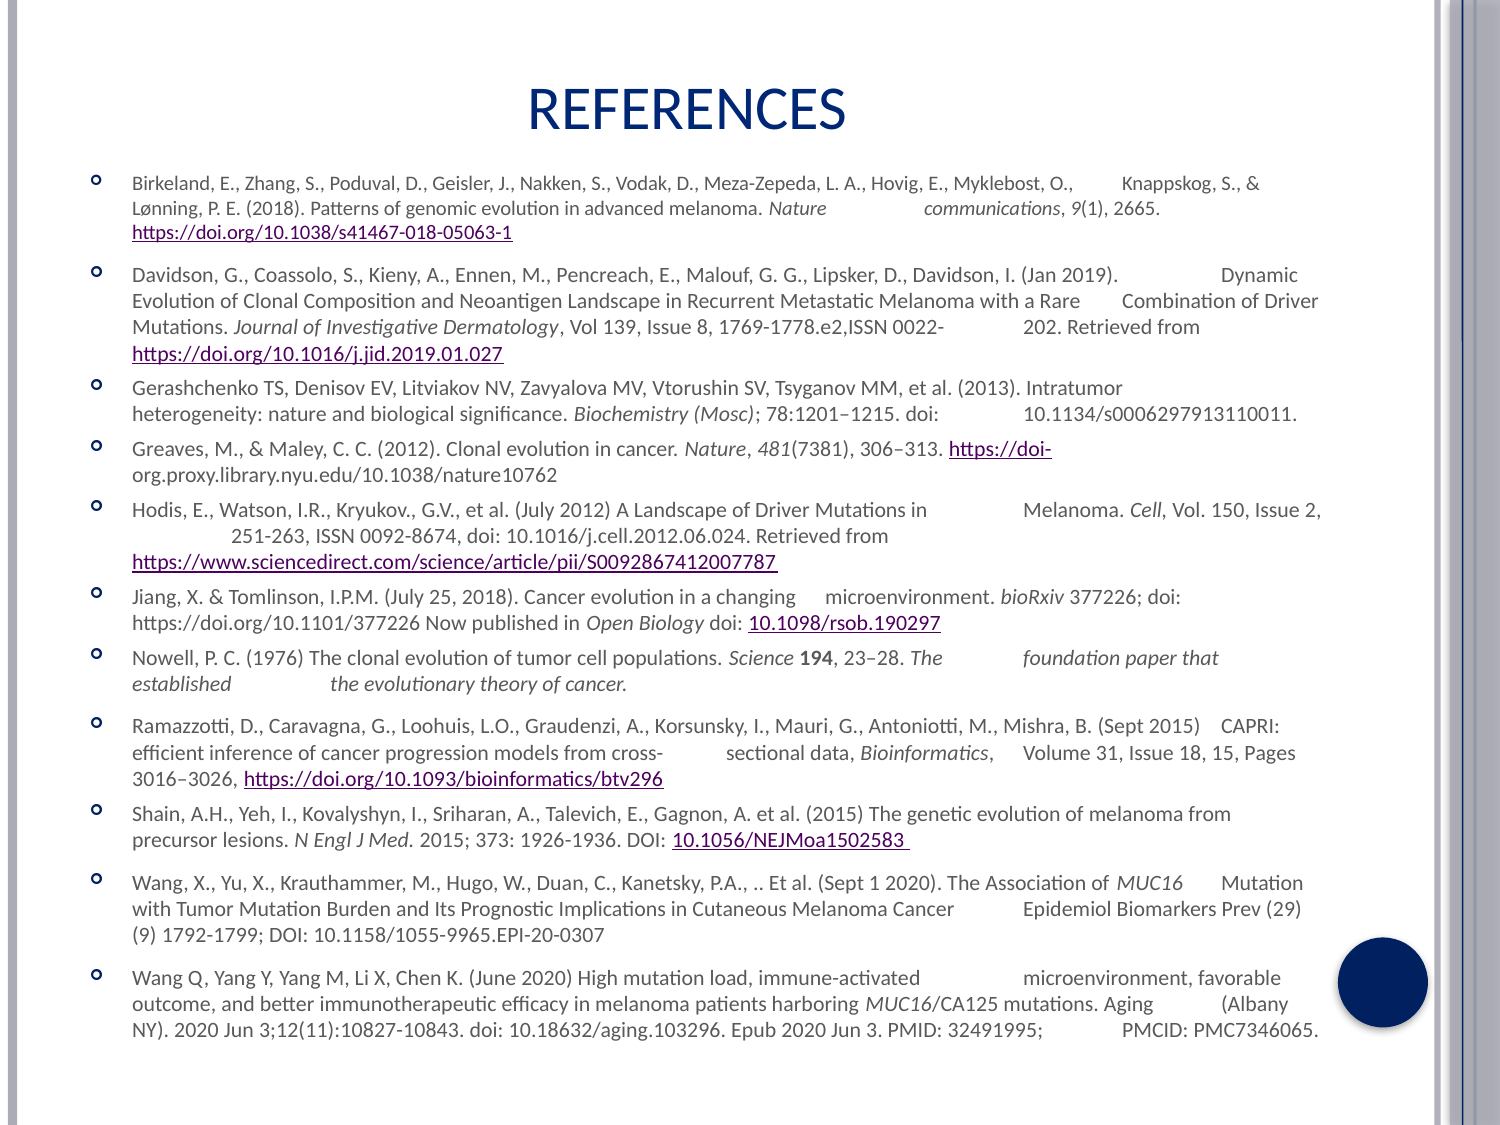

# References
Birkeland, E., Zhang, S., Poduval, D., Geisler, J., Nakken, S., Vodak, D., Meza-Zepeda, L. A., Hovig, E., Myklebost, O., 	Knappskog, S., & Lønning, P. E. (2018). Patterns of genomic evolution in advanced melanoma. Nature 	communications, 9(1), 2665. https://doi.org/10.1038/s41467-018-05063-1
Davidson, G., Coassolo, S., Kieny, A., Ennen, M., Pencreach, E., Malouf, G. G., Lipsker, D., Davidson, I. (Jan 2019). 	Dynamic Evolution of Clonal Composition and Neoantigen Landscape in Recurrent Metastatic Melanoma with a Rare 	Combination of Driver Mutations. Journal of Investigative Dermatology, Vol 139, Issue 8, 1769-1778.e2,ISSN 0022-	202. Retrieved from https://doi.org/10.1016/j.jid.2019.01.027
Gerashchenko TS, Denisov EV, Litviakov NV, Zavyalova MV, Vtorushin SV, Tsyganov MM, et al. (2013). Intratumor 	heterogeneity: nature and biological significance. Biochemistry (Mosc); 78:1201–1215. doi: 	10.1134/s0006297913110011.
Greaves, M., & Maley, C. C. (2012). Clonal evolution in cancer. Nature, 481(7381), 306–313. https://doi-	org.proxy.library.nyu.edu/10.1038/nature10762
Hodis, E., Watson, I.R., Kryukov., G.V., et al. (July 2012) A Landscape of Driver Mutations in 	Melanoma. Cell, Vol. 150, Issue 2, 	251-263, ISSN 0092-8674, doi: 10.1016/j.cell.2012.06.024. Retrieved from 	https://www.sciencedirect.com/science/article/pii/S0092867412007787
Jiang, X. & Tomlinson, I.P.M. (July 25, 2018). Cancer evolution in a changing 	microenvironment. bioRxiv 377226; doi: 	https://doi.org/10.1101/377226 Now published in Open Biology doi: 10.1098/rsob.190297
Nowell, P. C. (1976) The clonal evolution of tumor cell populations. Science 194, 23–28. The 	foundation paper that established 	the evolutionary theory of cancer.
Ramazzotti, D., Caravagna, G., Loohuis, L.O., Graudenzi, A., Korsunsky, I., Mauri, G., Antoniotti, M., Mishra, B. (Sept 2015) 	CAPRI: efficient inference of cancer progression models from cross-	sectional data, Bioinformatics, 	Volume 31, Issue 18, 15, Pages 3016–3026, https://doi.org/10.1093/bioinformatics/btv296
Shain, A.H., Yeh, I., Kovalyshyn, I., Sriharan, A., Talevich, E., Gagnon, A. et al. (2015) The genetic evolution of melanoma from 	precursor lesions. N Engl J Med. 2015; 373: 1926-1936. DOI: 10.1056/NEJMoa1502583
Wang, X., Yu, X., Krauthammer, M., Hugo, W., Duan, C., Kanetsky, P.A., .. Et al. (Sept 1 2020). The Association of MUC16 	Mutation with Tumor Mutation Burden and Its Prognostic Implications in Cutaneous Melanoma Cancer 	Epidemiol Biomarkers Prev (29) (9) 1792-1799; DOI: 10.1158/1055-9965.EPI-20-0307
Wang Q, Yang Y, Yang M, Li X, Chen K. (June 2020) High mutation load, immune-activated 	microenvironment, favorable 	outcome, and better immunotherapeutic efficacy in melanoma patients harboring MUC16/CA125 mutations. Aging 	(Albany NY). 2020 Jun 3;12(11):10827-10843. doi: 10.18632/aging.103296. Epub 2020 Jun 3. PMID: 32491995; 	PMCID: PMC7346065.